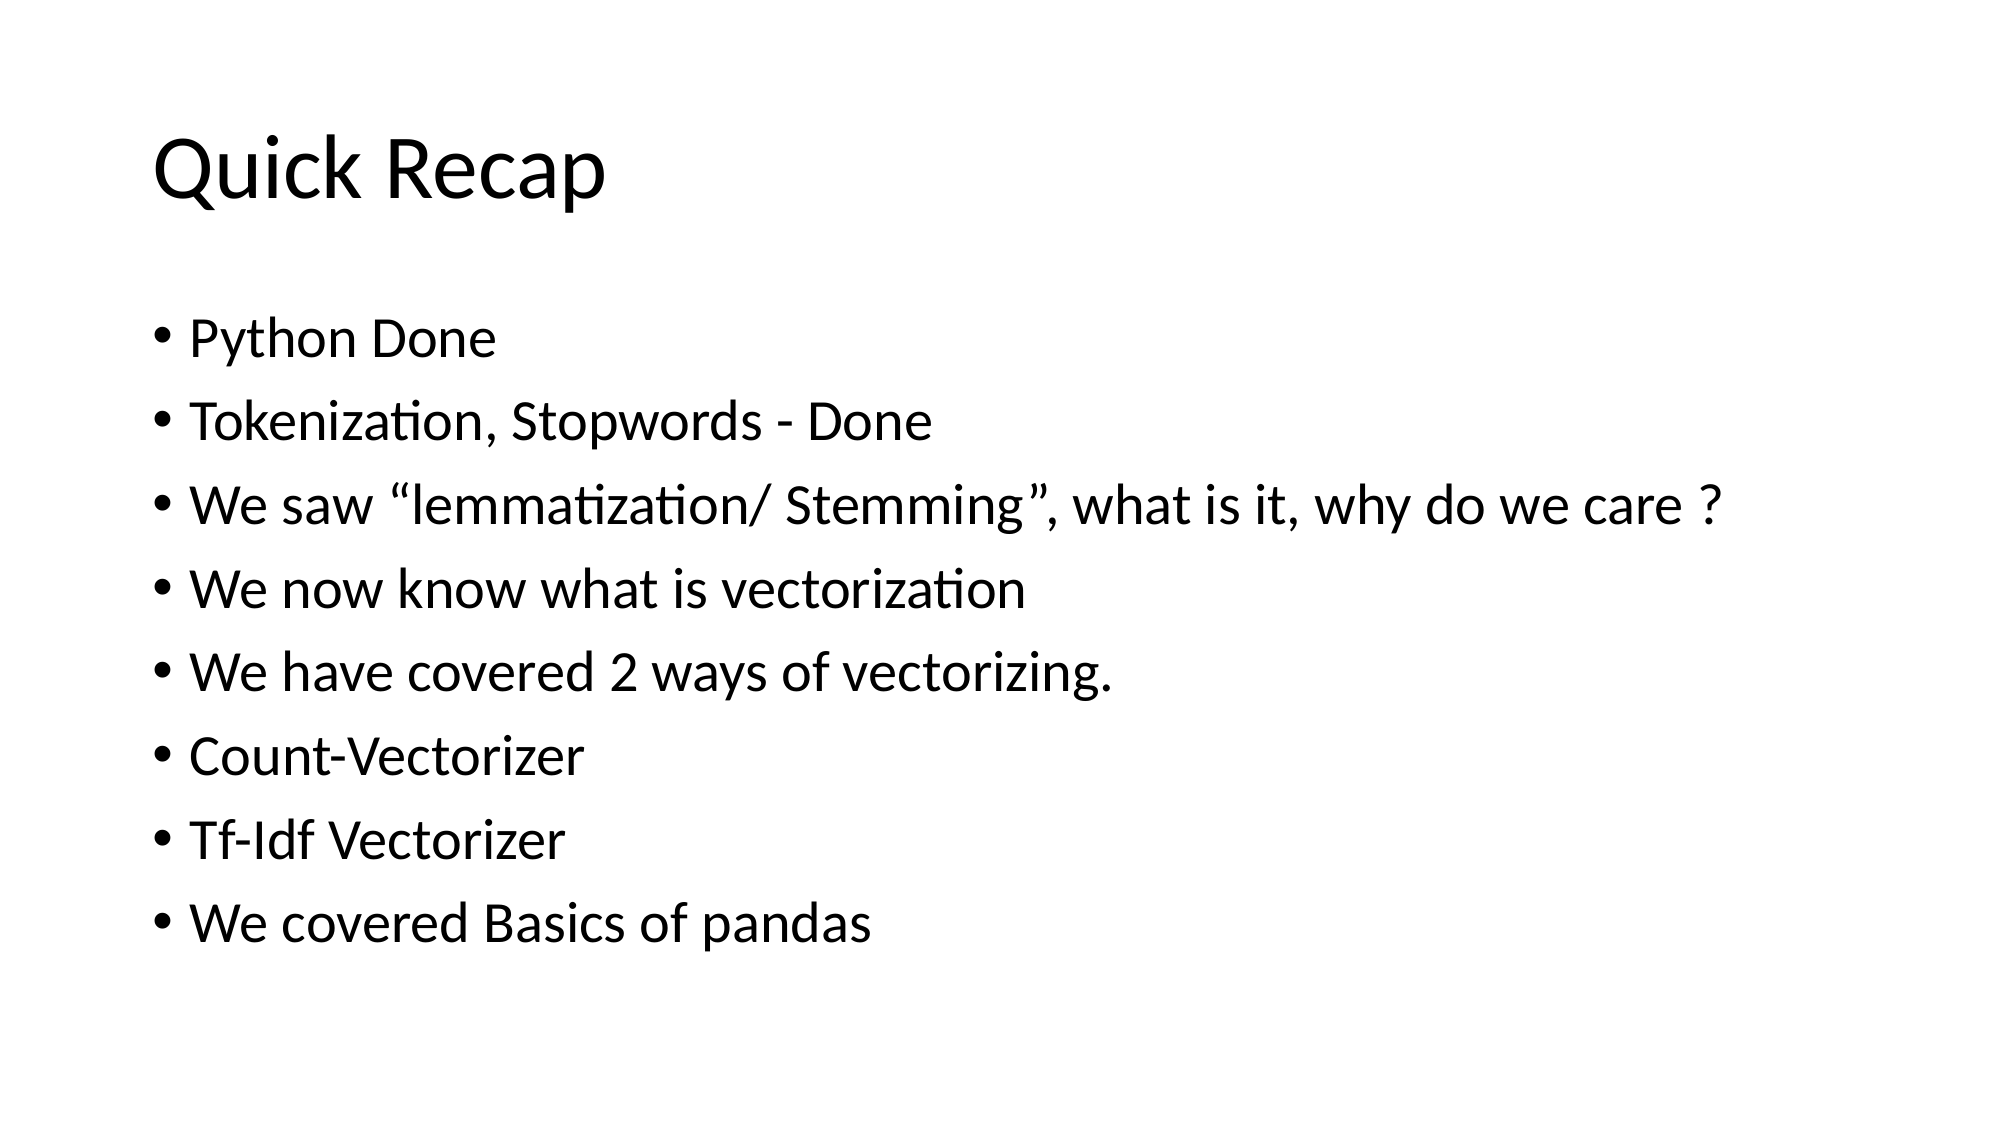

# Quick Recap
Python Done
Tokenization, Stopwords - Done
We saw “lemmatization/ Stemming”, what is it, why do we care ?
We now know what is vectorization
We have covered 2 ways of vectorizing.
Count-Vectorizer
Tf-Idf Vectorizer
We covered Basics of pandas